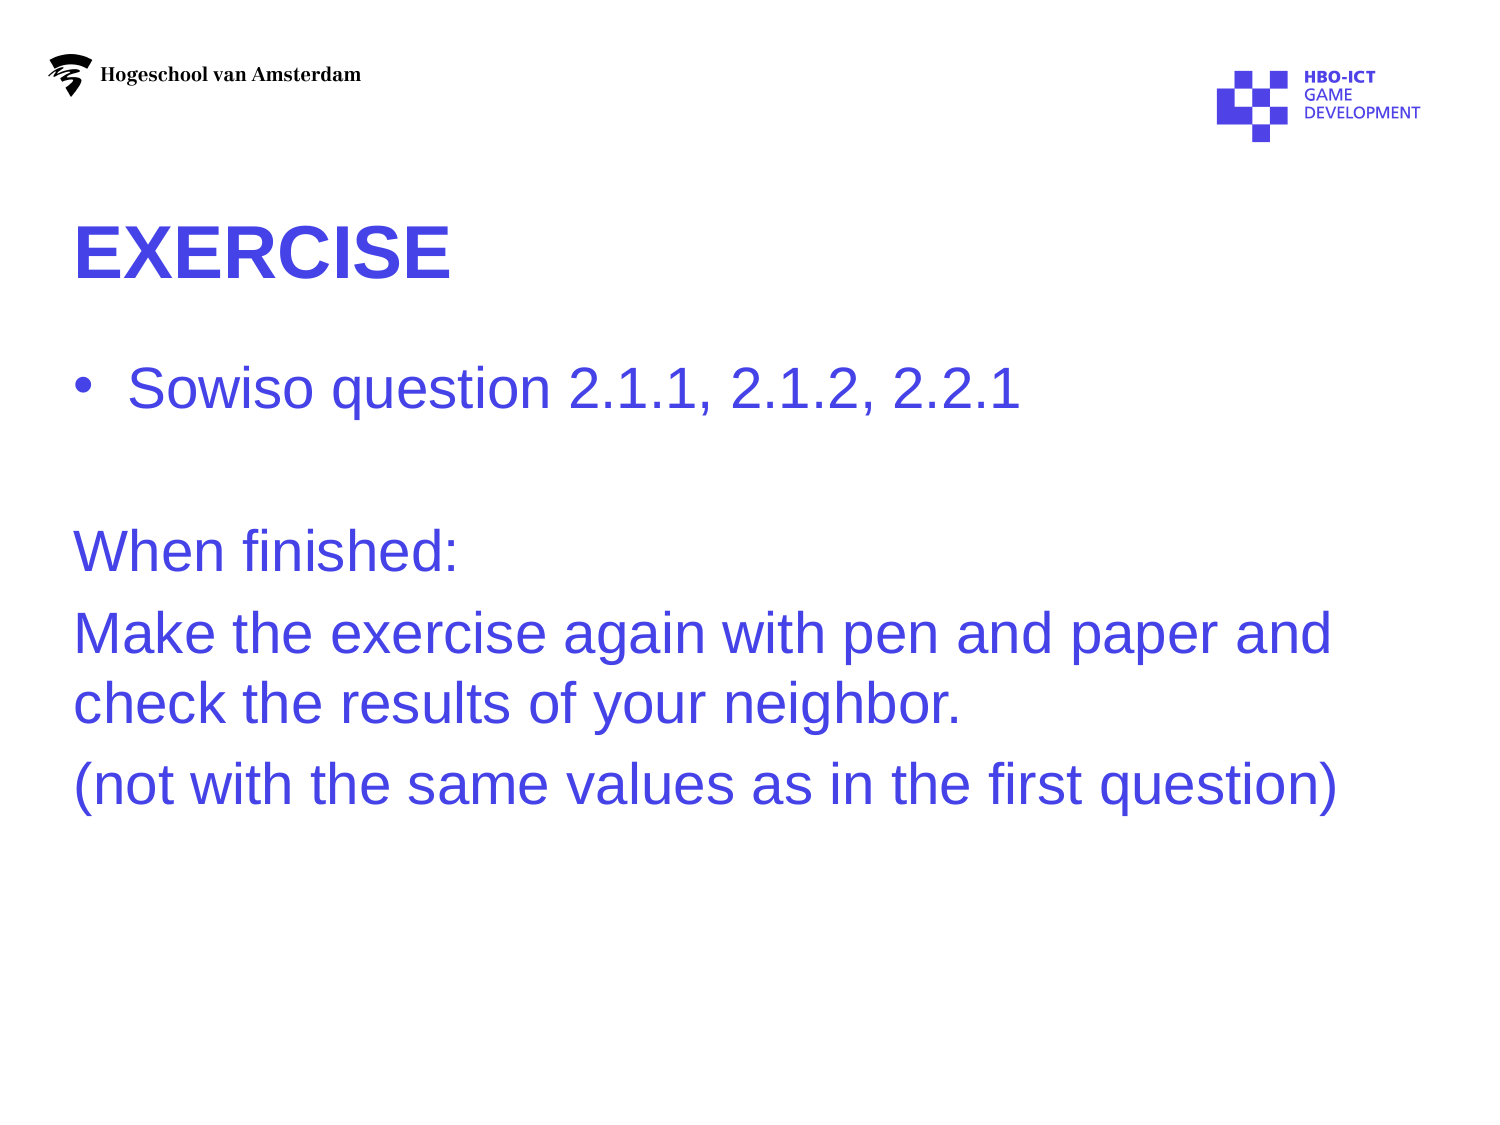

# exercise
Sowiso question 2.1.1, 2.1.2, 2.2.1

When finished:
Make the exercise again with pen and paper and check the results of your neighbor.
(not with the same values as in the first question)